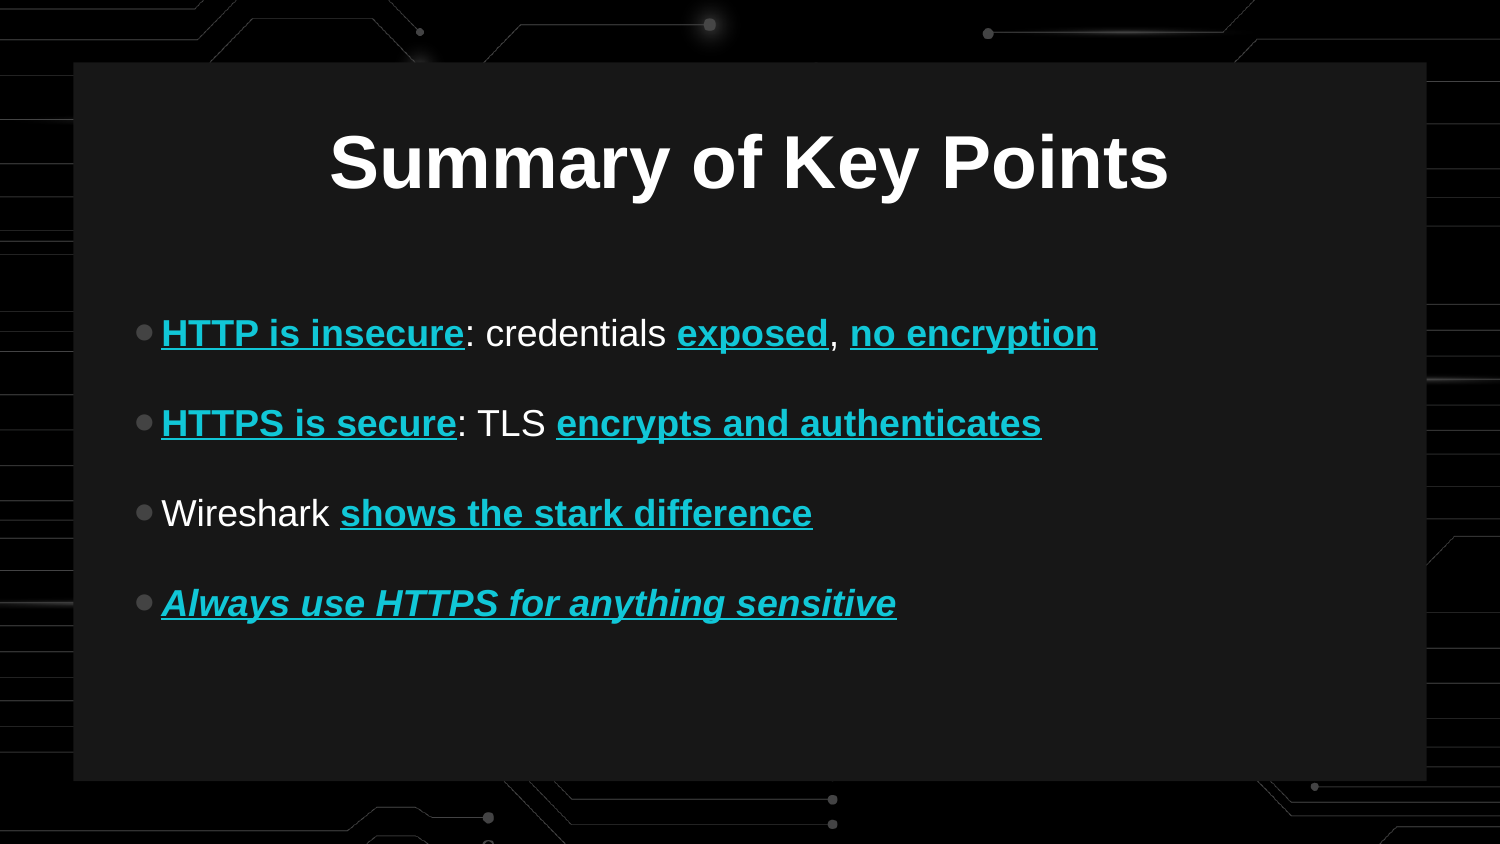

Summary of Key Points
HTTP is insecure: credentials exposed, no encryption

HTTPS is secure: TLS encrypts and authenticates

Wireshark shows the stark difference

Always use HTTPS for anything sensitive